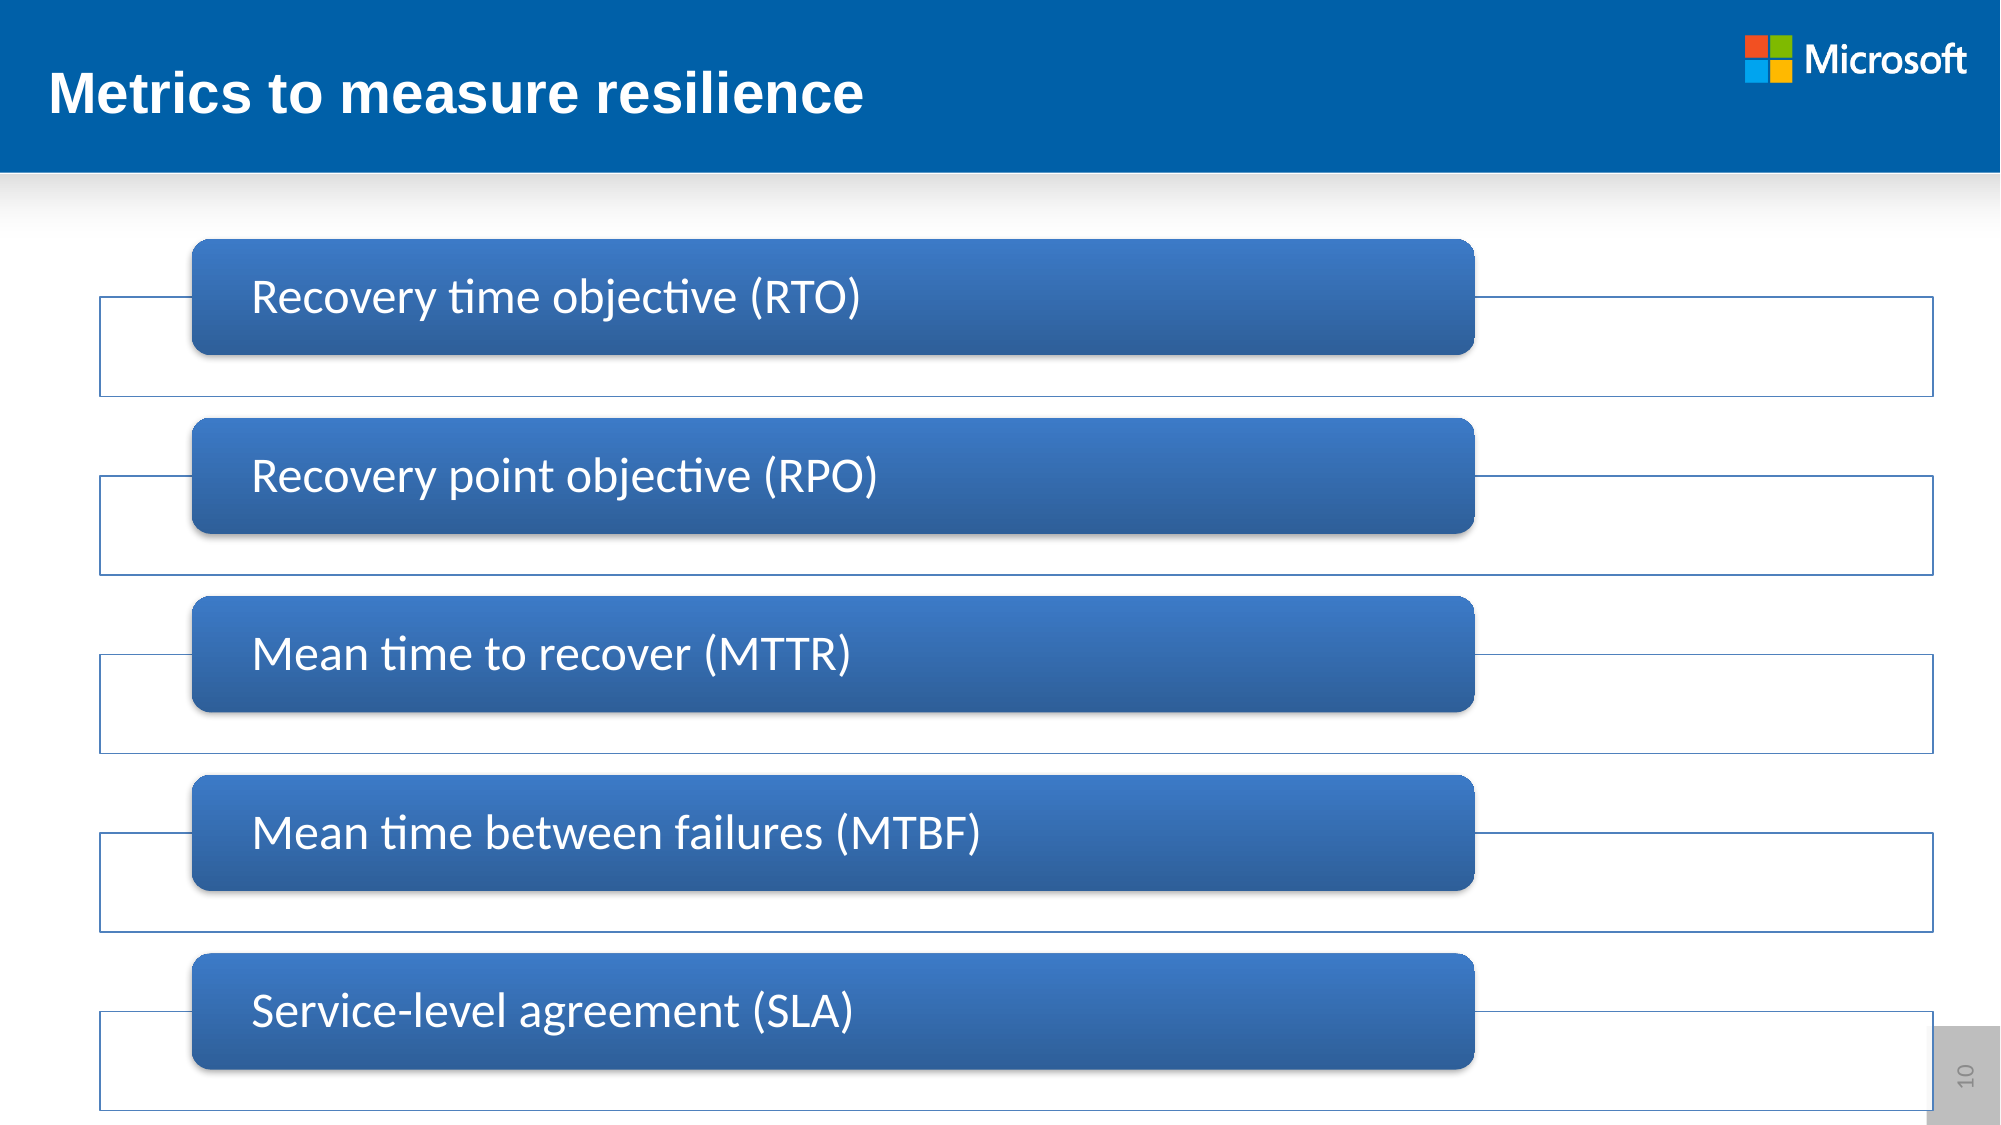

# Metrics to measure resilience
Recovery time objective (RTO)
Recovery point objective (RPO)
Mean time to recover (MTTR)
Mean time between failures (MTBF)
Service-level agreement (SLA)